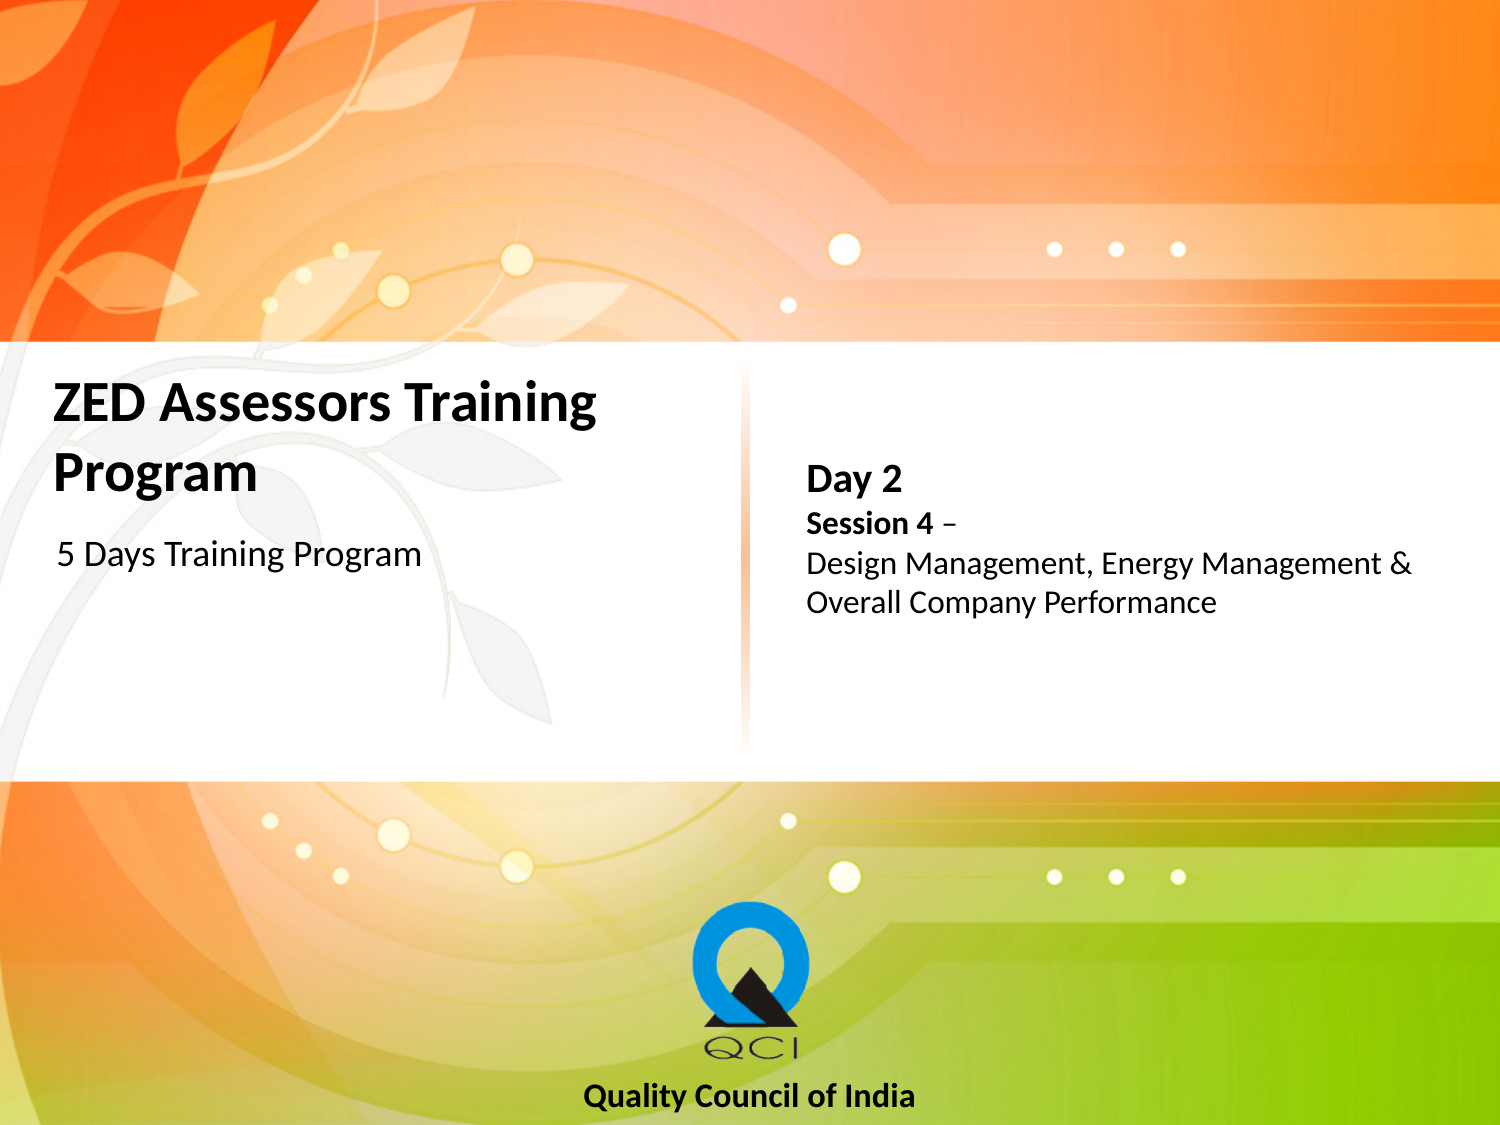

# ZED Assessors Training Program
Day 2
Session 4 –
Design Management, Energy Management & Overall Company Performance

5 Days Training Program